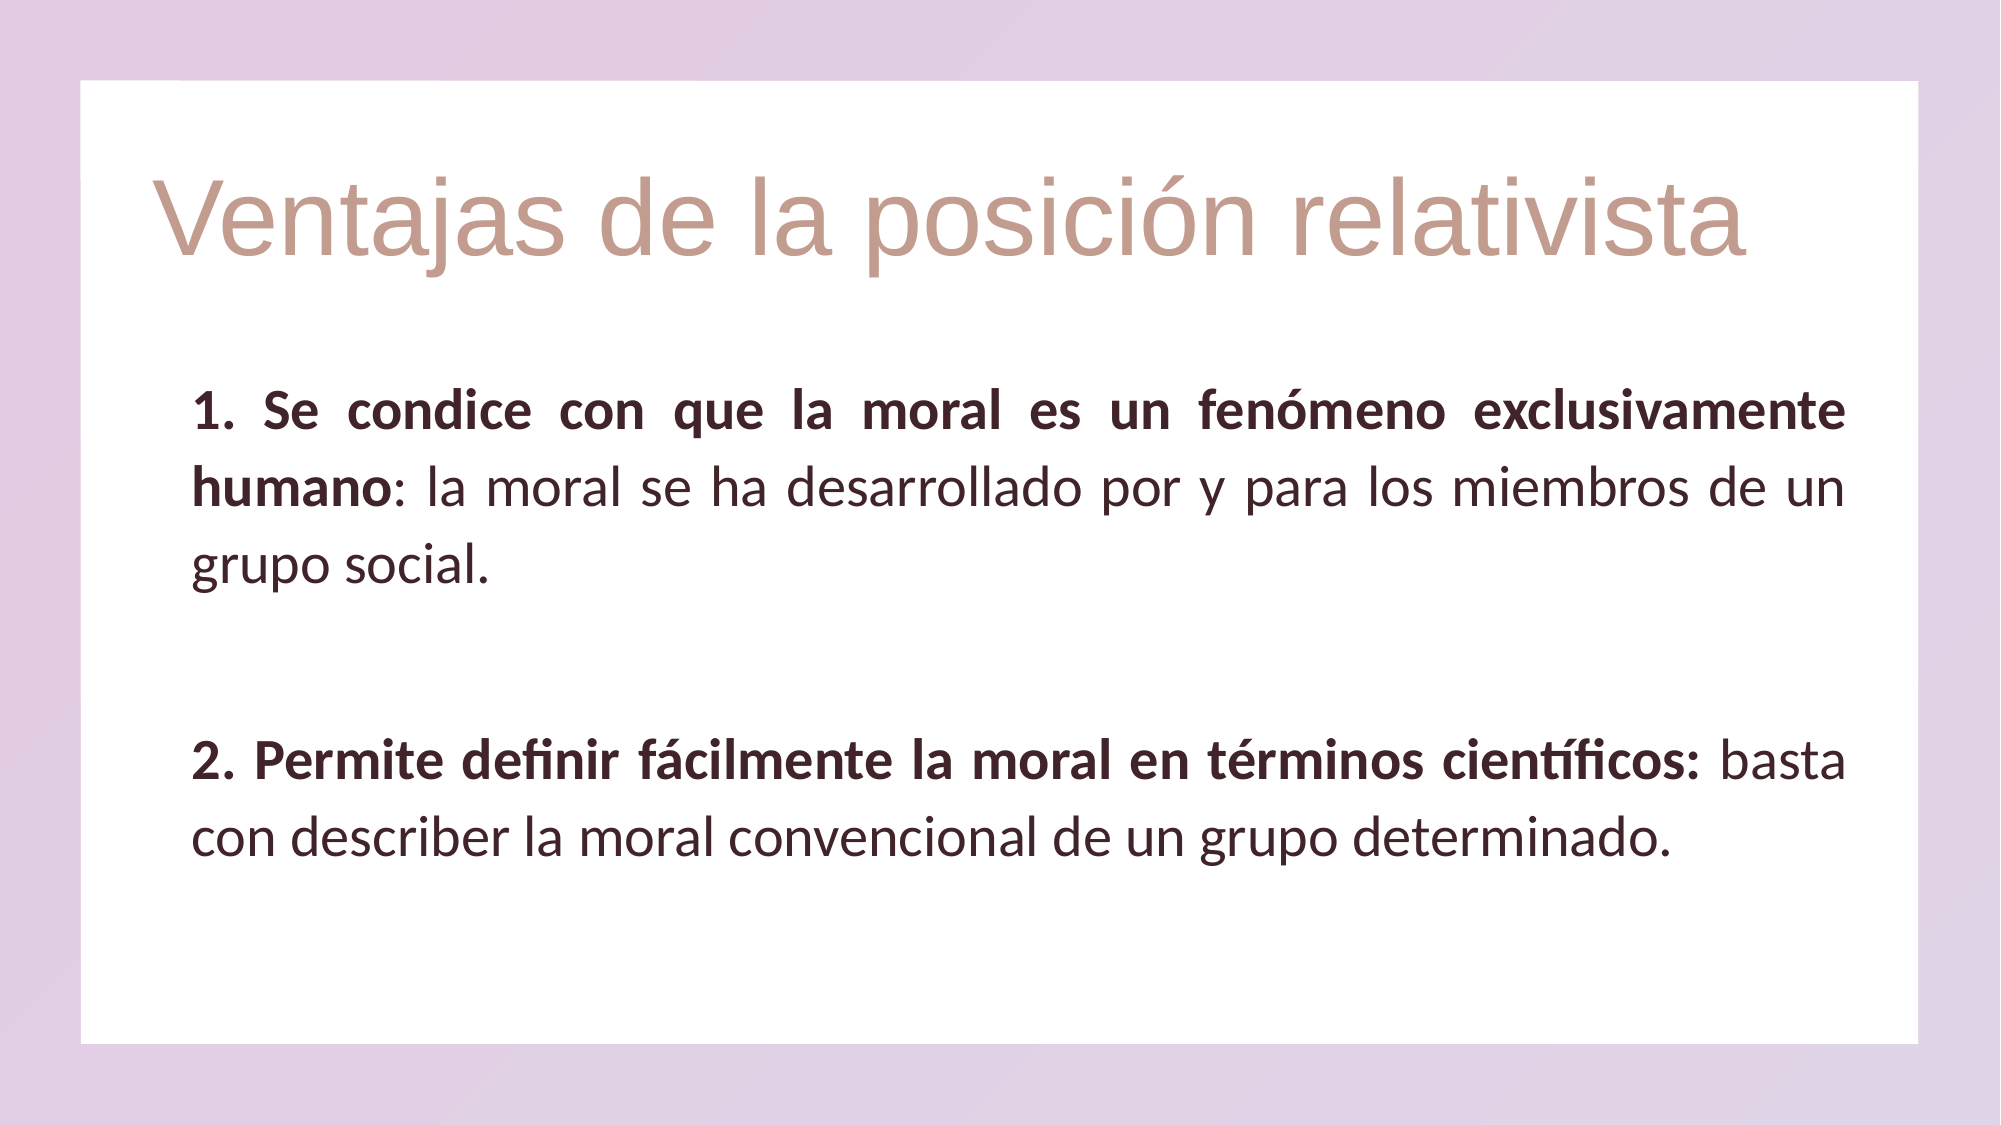

# Ventajas de la posición relativista
1. Se condice con que la moral es un fenómeno exclusivamente humano: la moral se ha desarrollado por y para los miembros de un grupo social.

2. Permite definir fácilmente la moral en términos científicos: basta con describer la moral convencional de un grupo determinado.